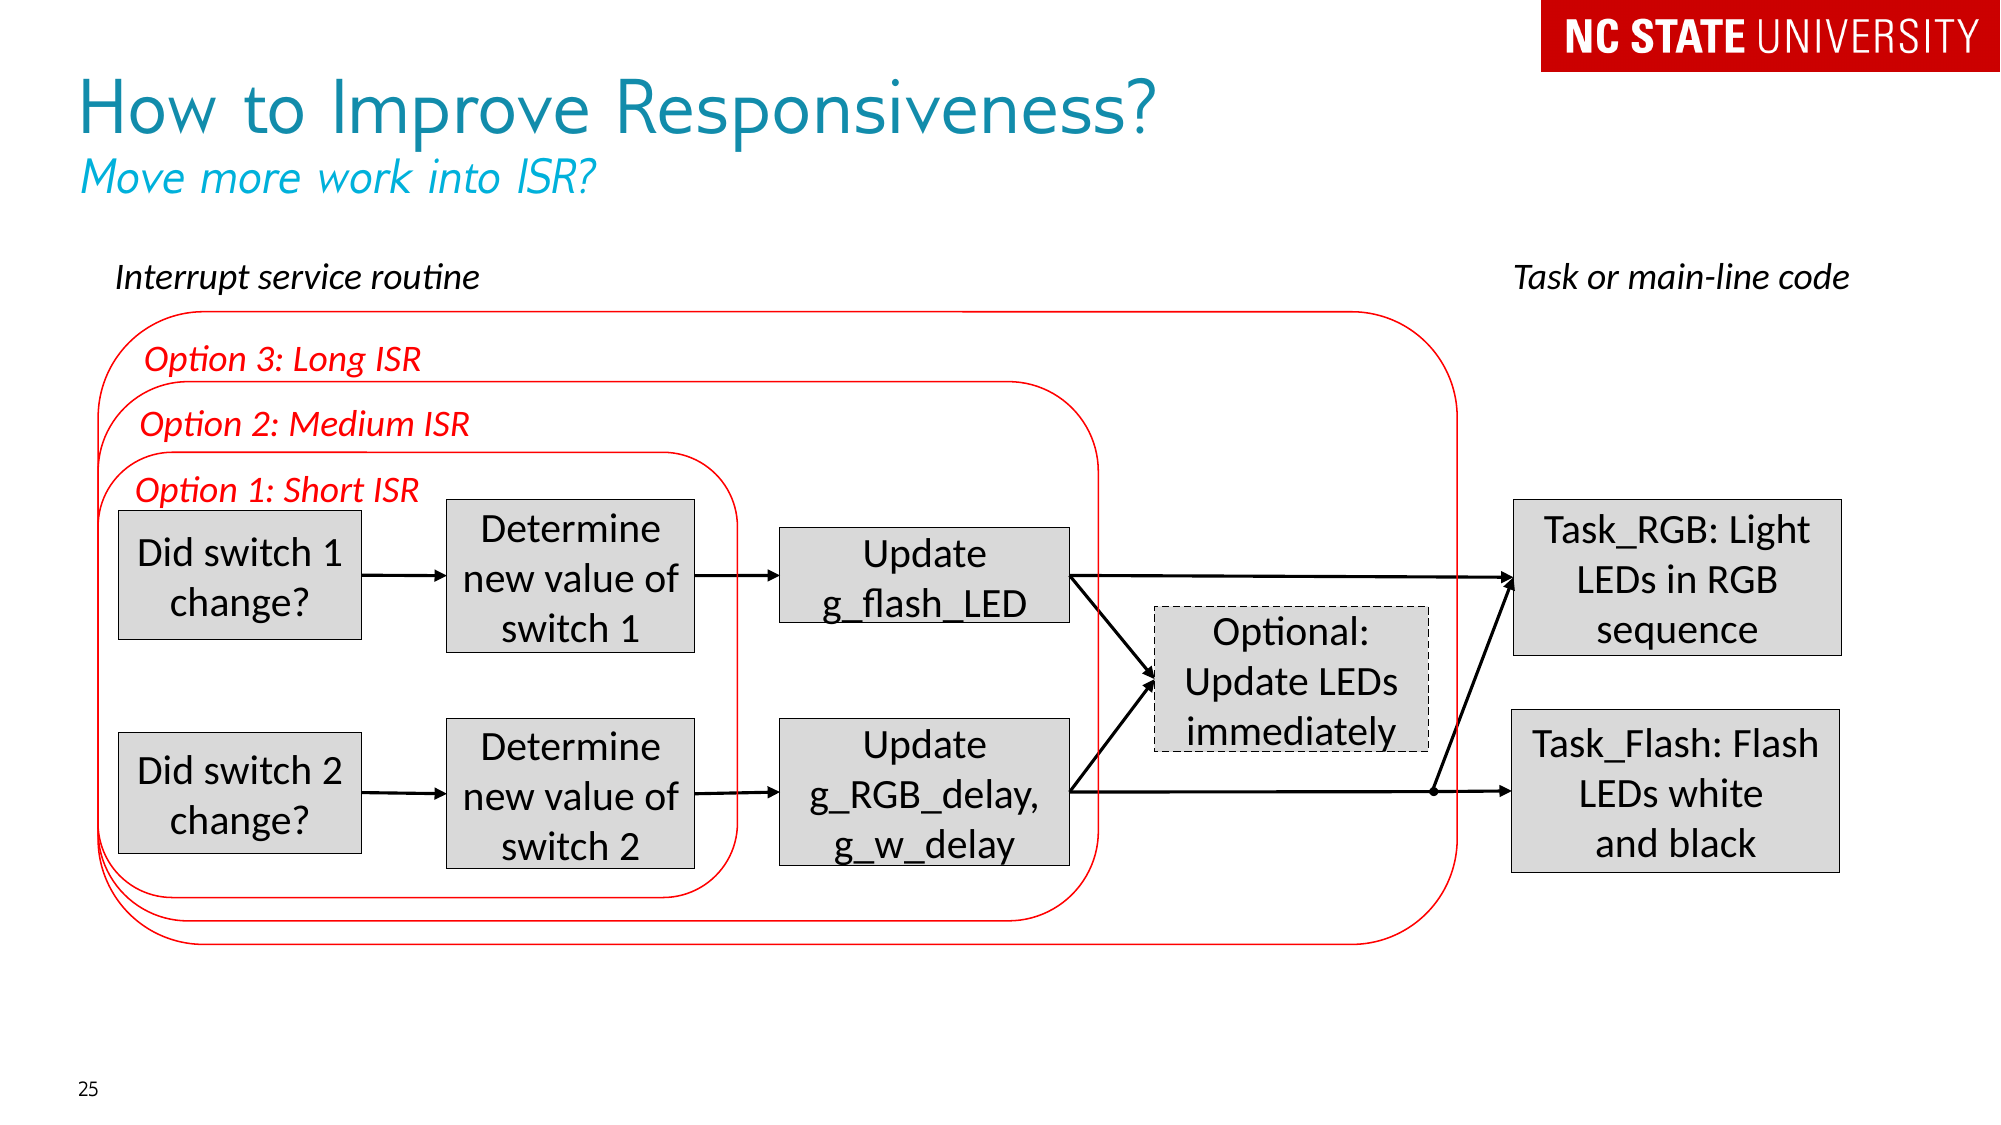

# How to Improve Responsiveness?
Move more work into ISR?
Interrupt service routine
Task or main-line code
Option 3: Long ISR
Option 2: Medium ISR
Option 1: Short ISR
Determine new value of switch 1
Determine new value of switch 2
Task_RGB: Light LEDs in RGB sequence
Task_Flash: Flash LEDs white
and black
Did switch 1 change?
Did switch 2 change?
Update g_flash_LED
Update g_RGB_delay, g_w_delay
Optional: Update LEDs immediately